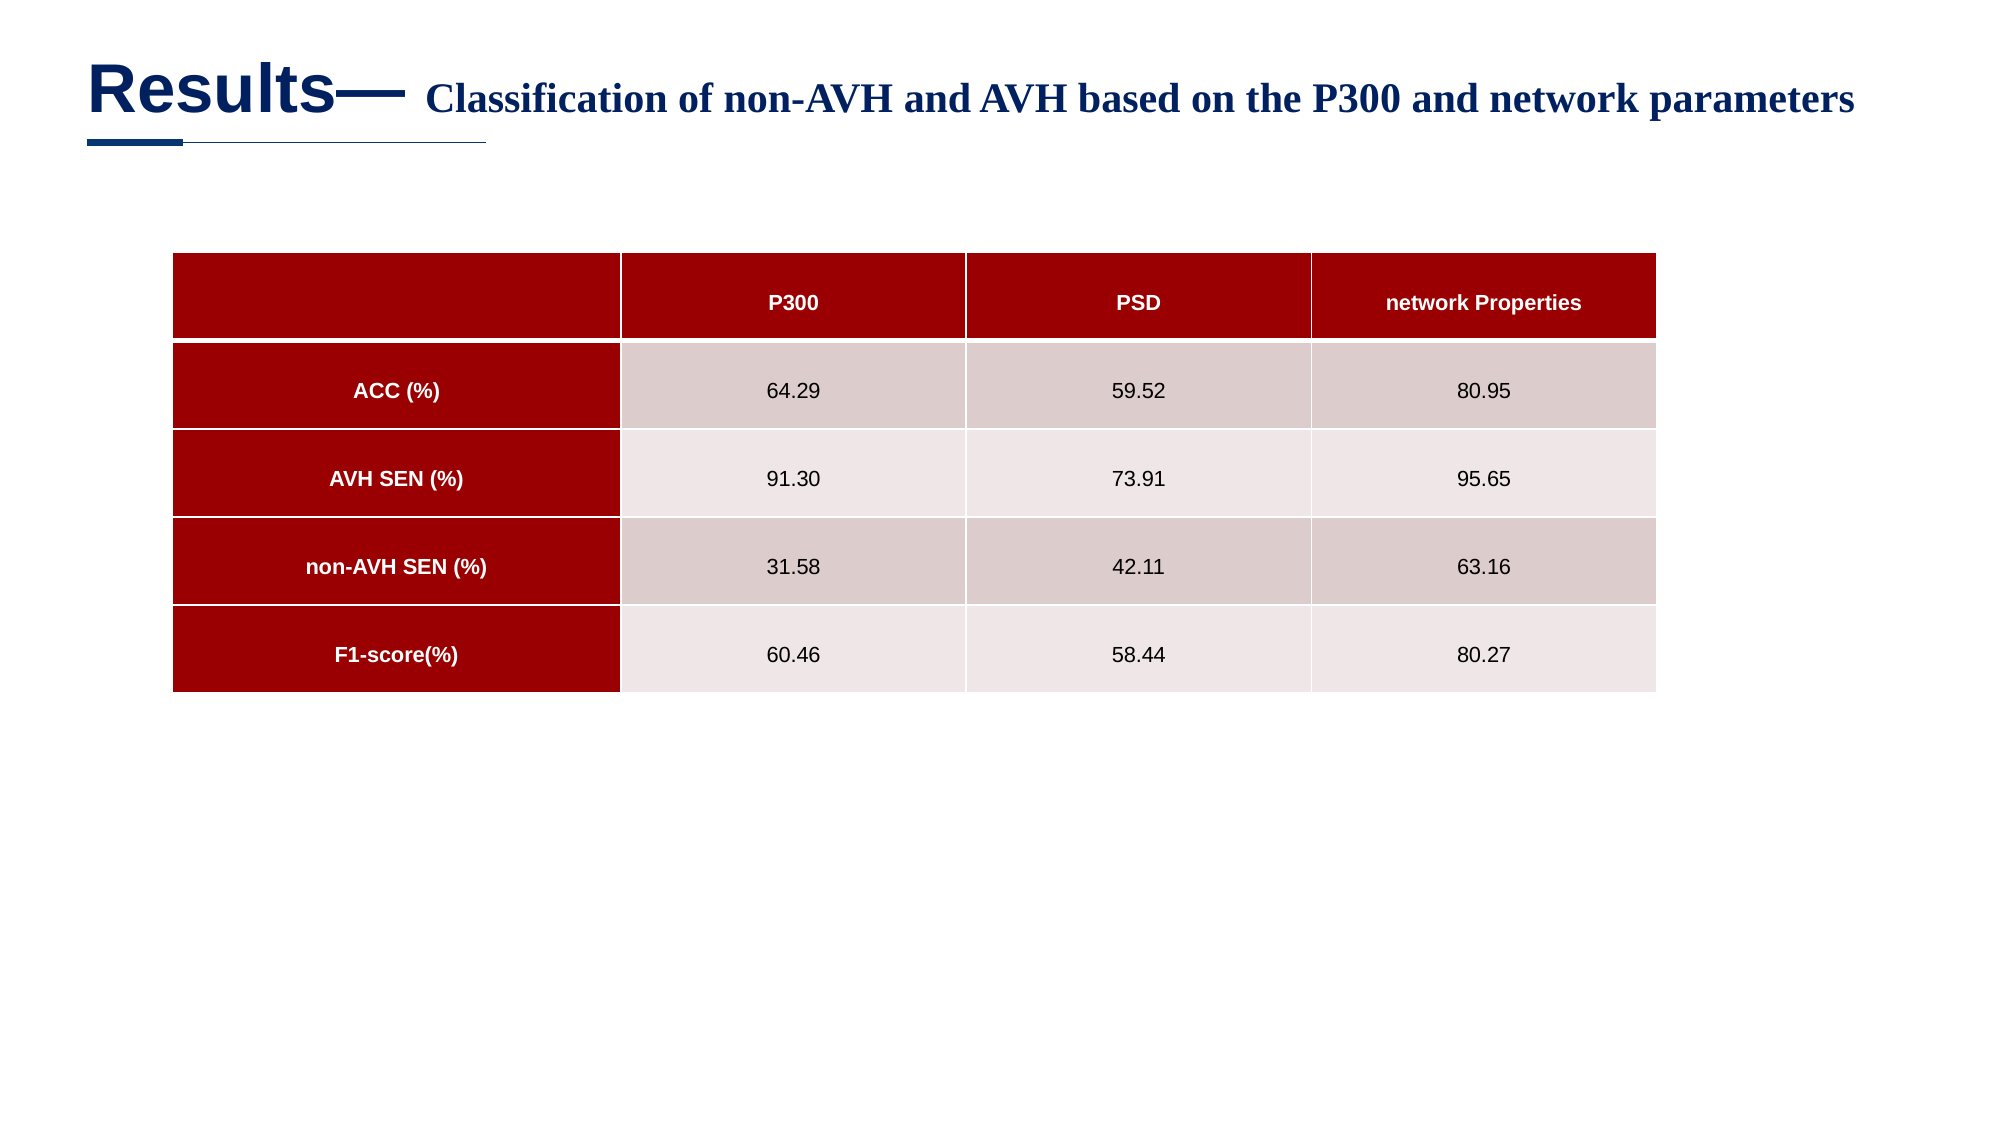

# Results— Classification of non-AVH and AVH based on the P300 and network parameters
|  | P300 | PSD | network Properties |
| --- | --- | --- | --- |
| ACC (%) | 64.29 | 59.52 | 80.95 |
| AVH SEN (%) | 91.30 | 73.91 | 95.65 |
| non-AVH SEN (%) | 31.58 | 42.11 | 63.16 |
| F1-score(%) | 60.46 | 58.44 | 80.27 |